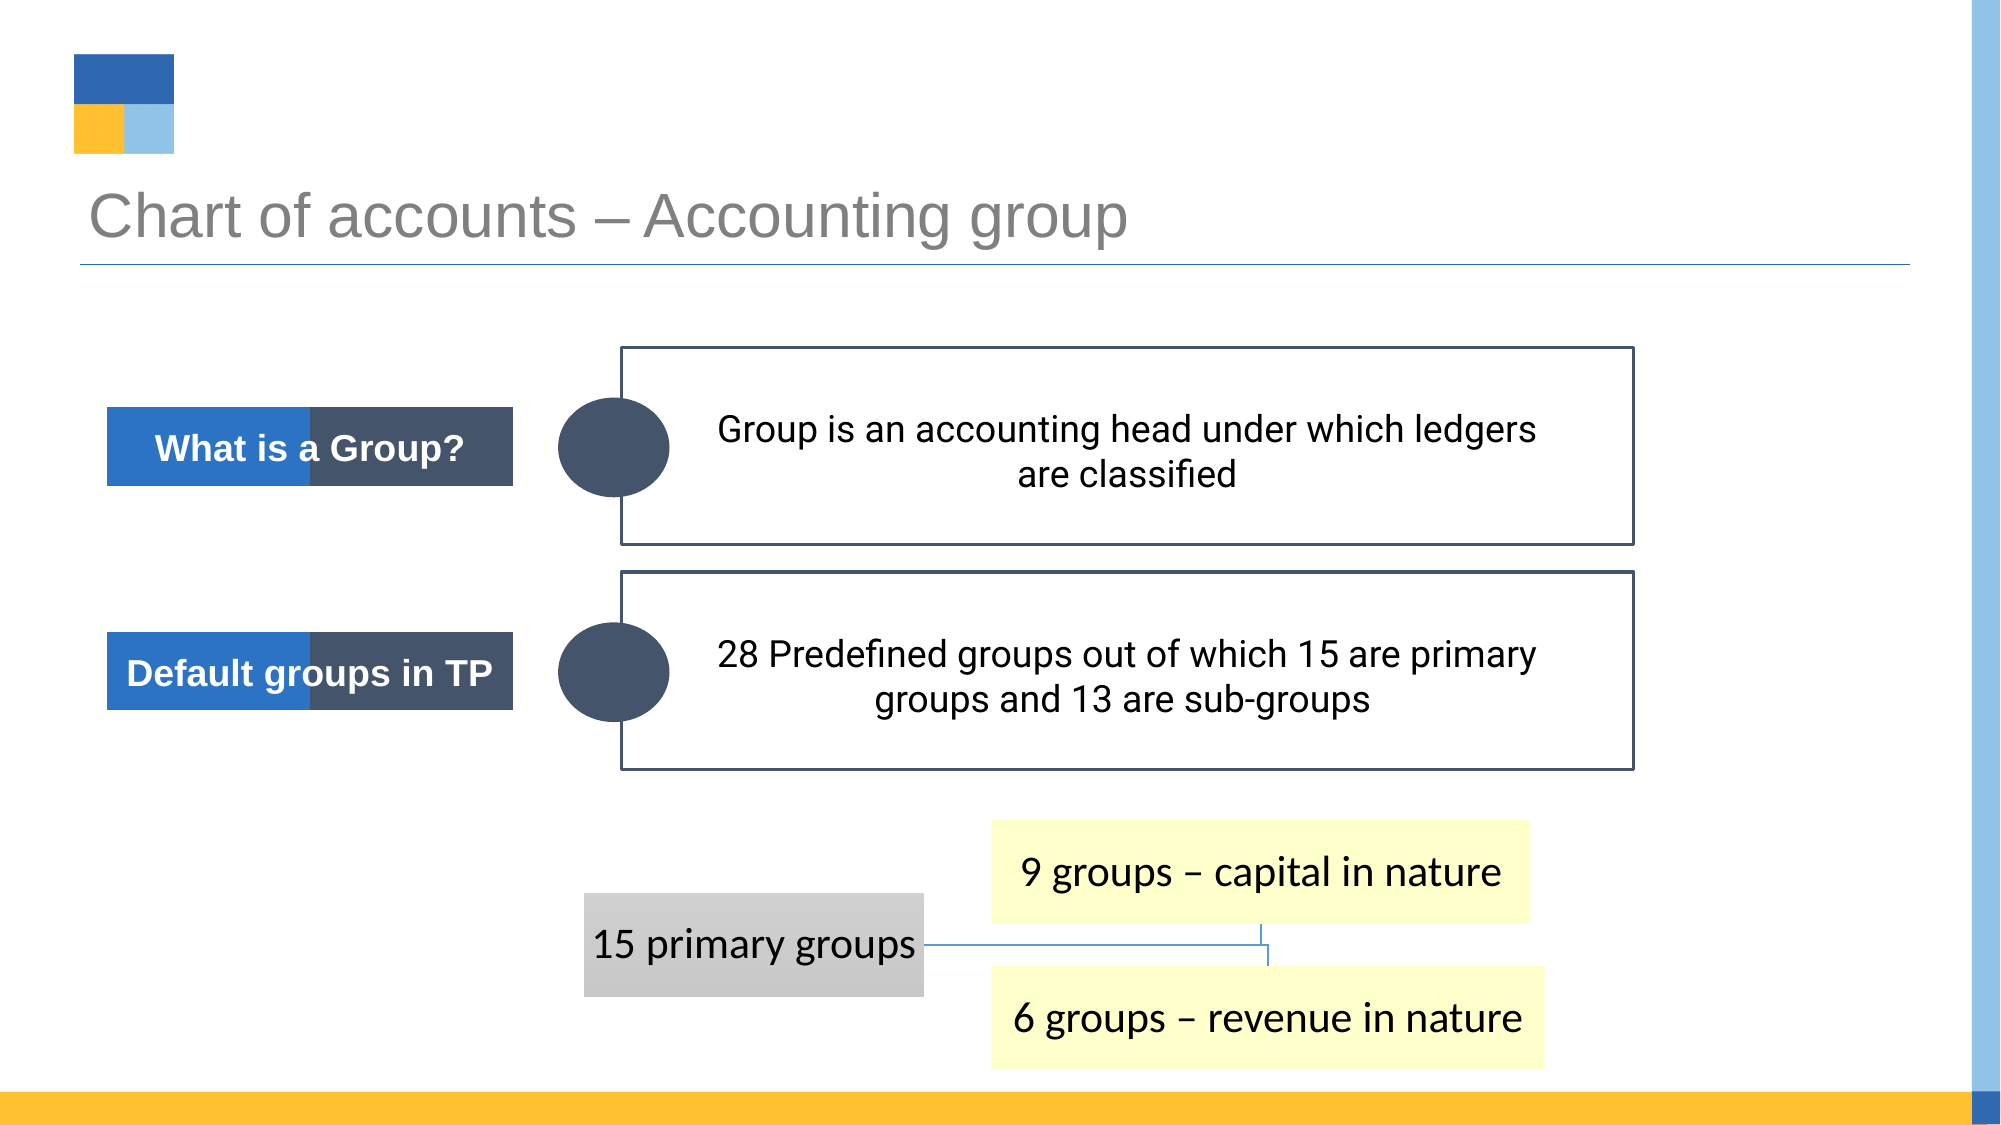

# Chart of accounts – Accounting group

Group is an accounting head under which ledgers are classified

What is a Group?

28 Predefined groups out of which 15 are primary groups and 13 are sub-groups

Default groups in TP

15 primary groups
9 groups – capital in nature
6 groups – revenue in nature